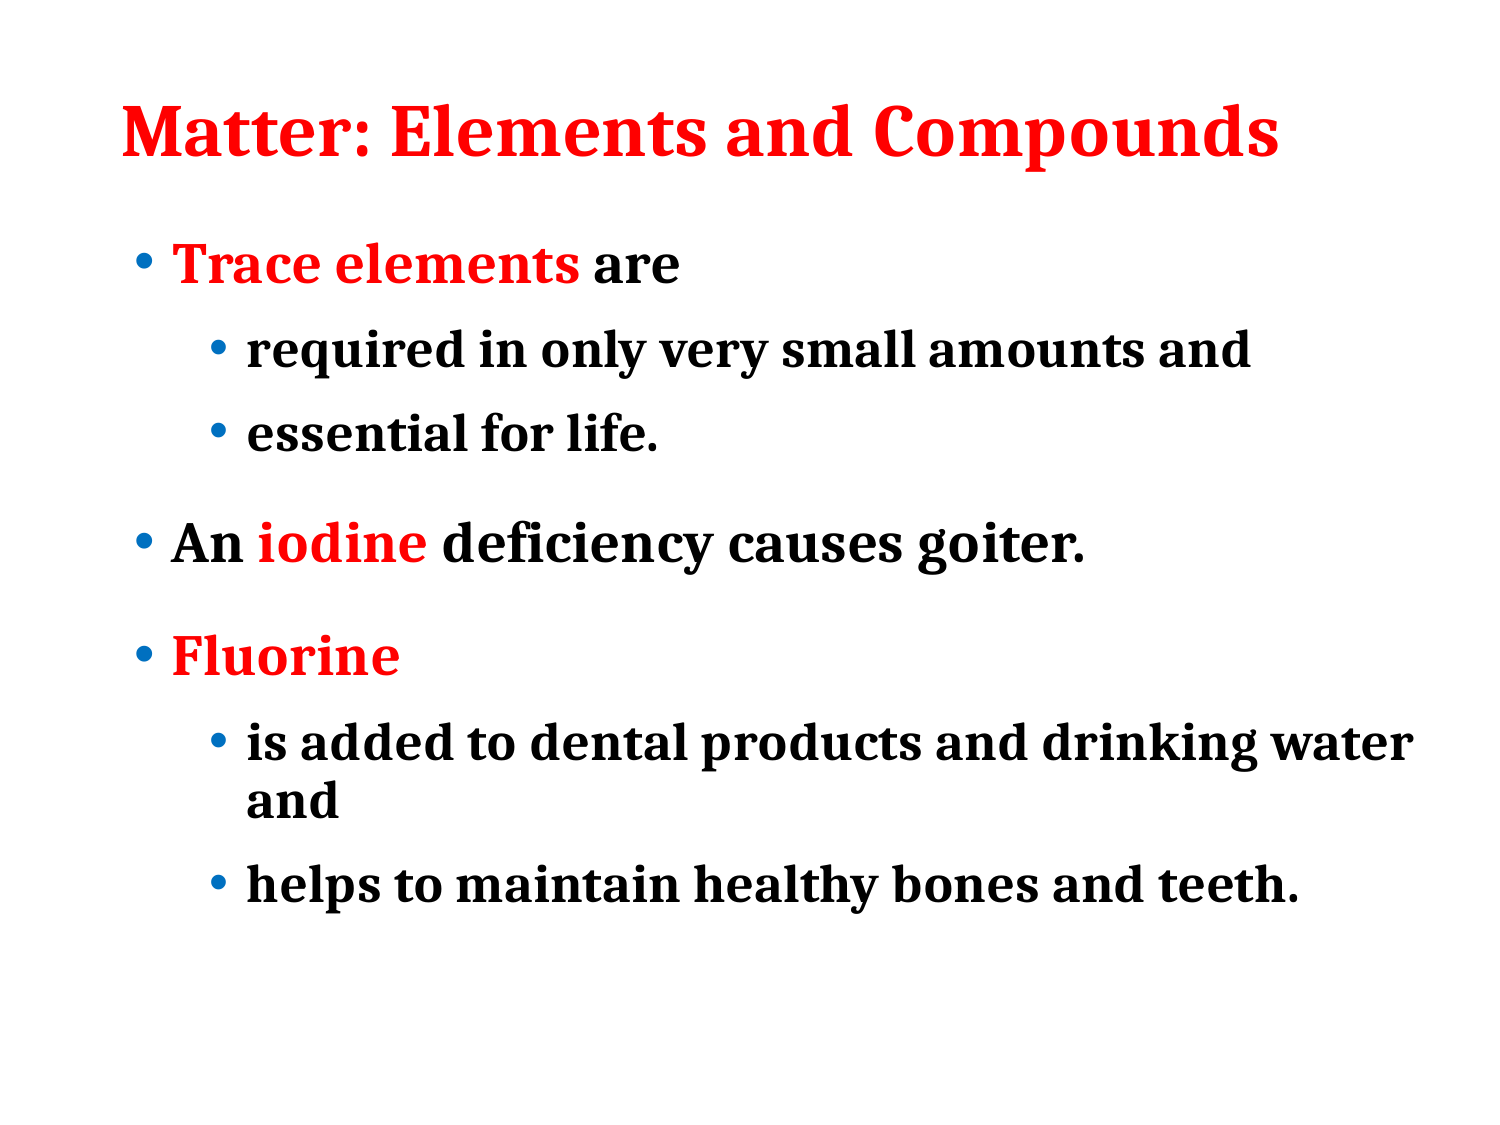

# Matter: Elements and Compounds
Trace elements are
required in only very small amounts and
essential for life.
An iodine deficiency causes goiter.
Fluorine
is added to dental products and drinking water and
helps to maintain healthy bones and teeth.